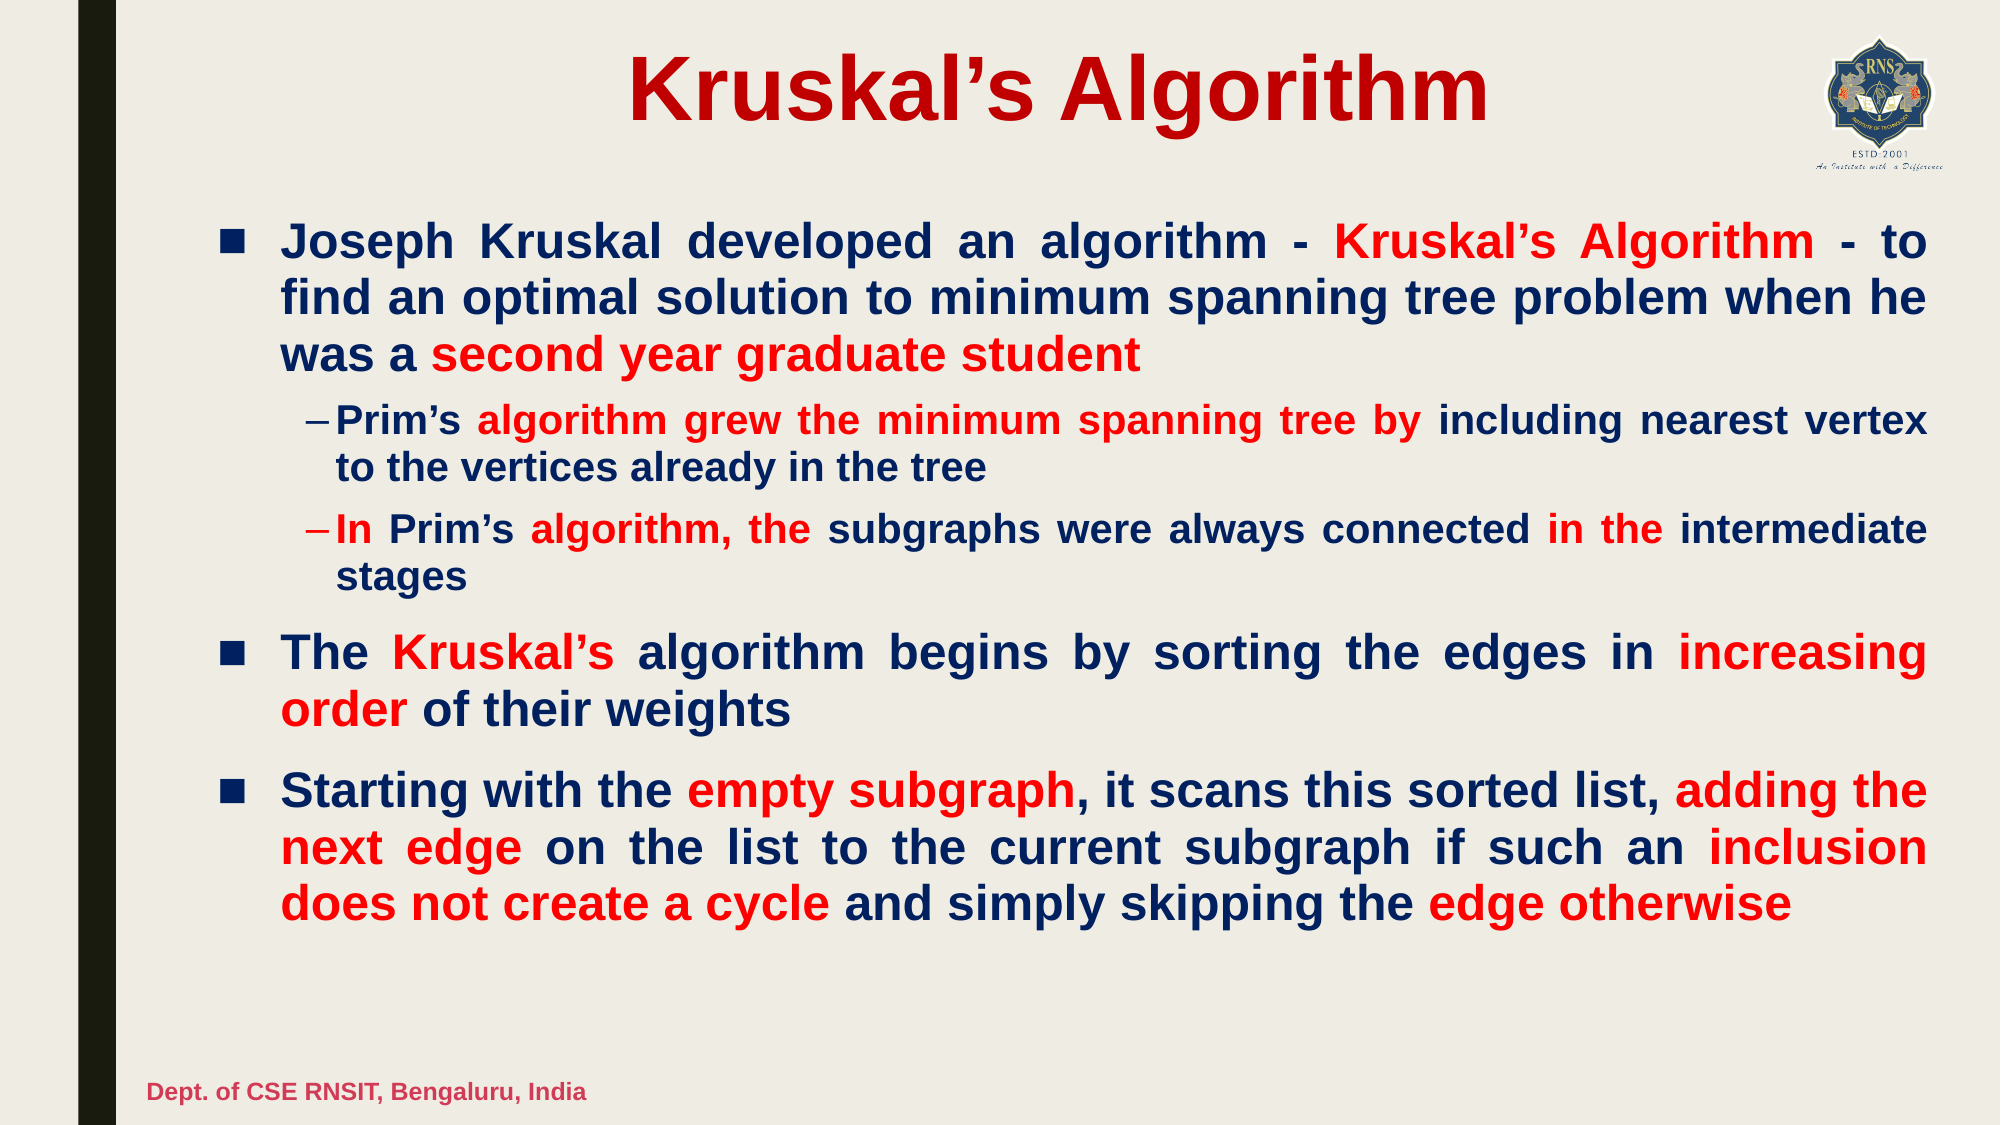

# Kruskal’s Algorithm
Joseph Kruskal developed an algorithm - Kruskal’s Algorithm - to find an optimal solution to minimum spanning tree problem when he was a second year graduate student
Prim’s algorithm grew the minimum spanning tree by including nearest vertex to the vertices already in the tree
In Prim’s algorithm, the subgraphs were always connected in the intermediate stages
The Kruskal’s algorithm begins by sorting the edges in increasing order of their weights
Starting with the empty subgraph, it scans this sorted list, adding the next edge on the list to the current subgraph if such an inclusion does not create a cycle and simply skipping the edge otherwise
Dept. of CSE RNSIT, Bengaluru, India